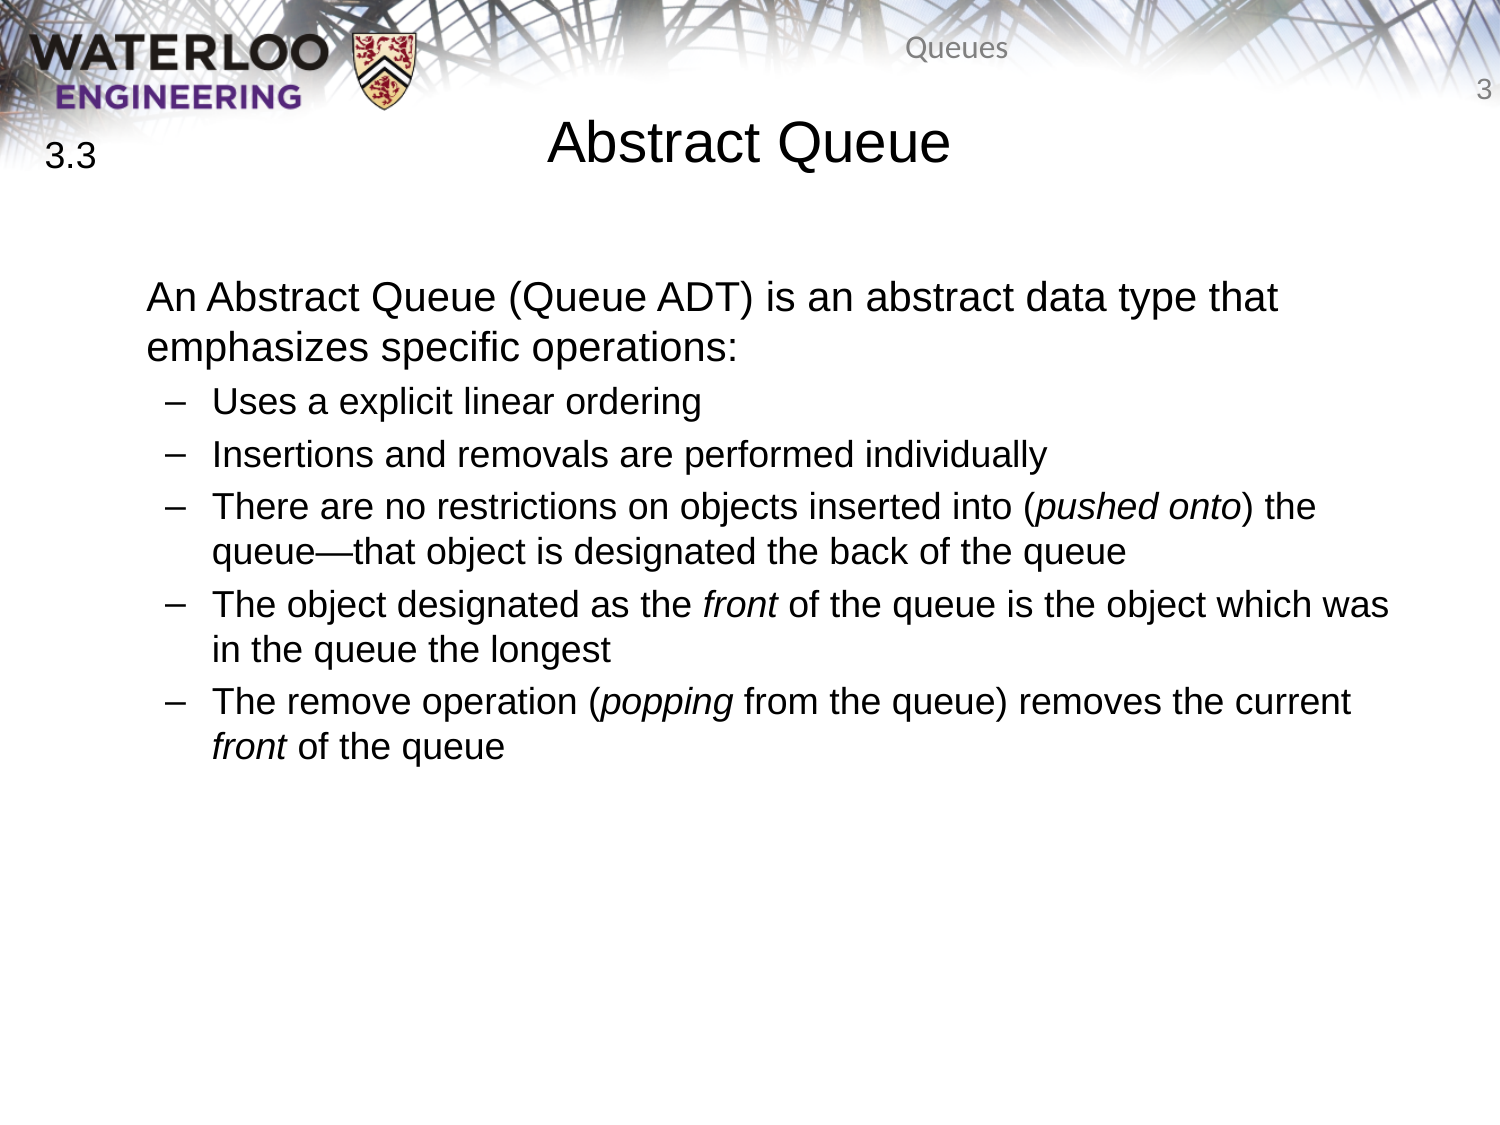

# Abstract Queue
3.3
	An Abstract Queue (Queue ADT) is an abstract data type that emphasizes specific operations:
Uses a explicit linear ordering
Insertions and removals are performed individually
There are no restrictions on objects inserted into (pushed onto) the queue—that object is designated the back of the queue
The object designated as the front of the queue is the object which was in the queue the longest
The remove operation (popping from the queue) removes the current front of the queue